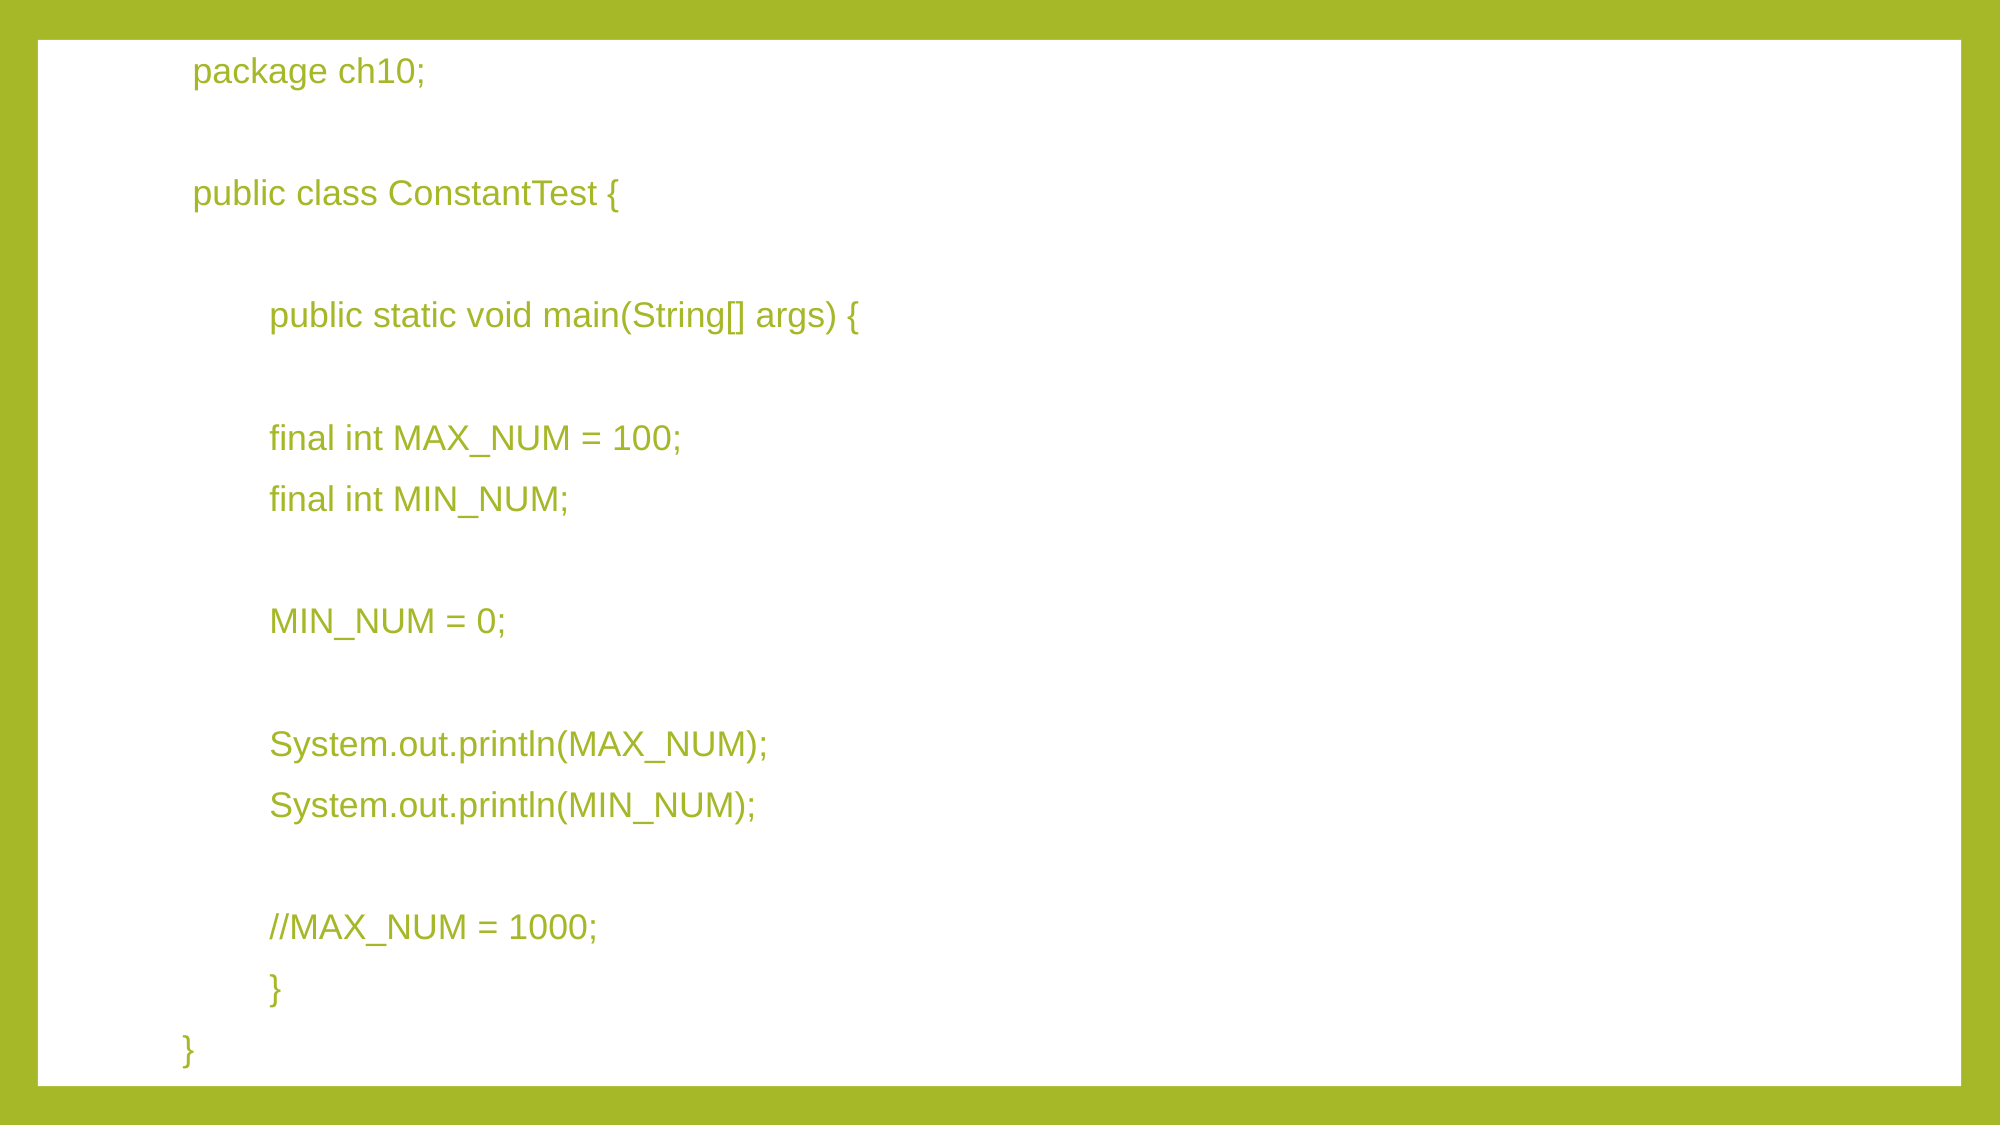

package ch10;

    public class ConstantTest {

	public static void main(String[] args) {

		final int MAX_NUM = 100;
		final int MIN_NUM;

		MIN_NUM = 0;

		System.out.println(MAX_NUM);
		System.out.println(MIN_NUM);

		//MAX_NUM = 1000;
	}
   }